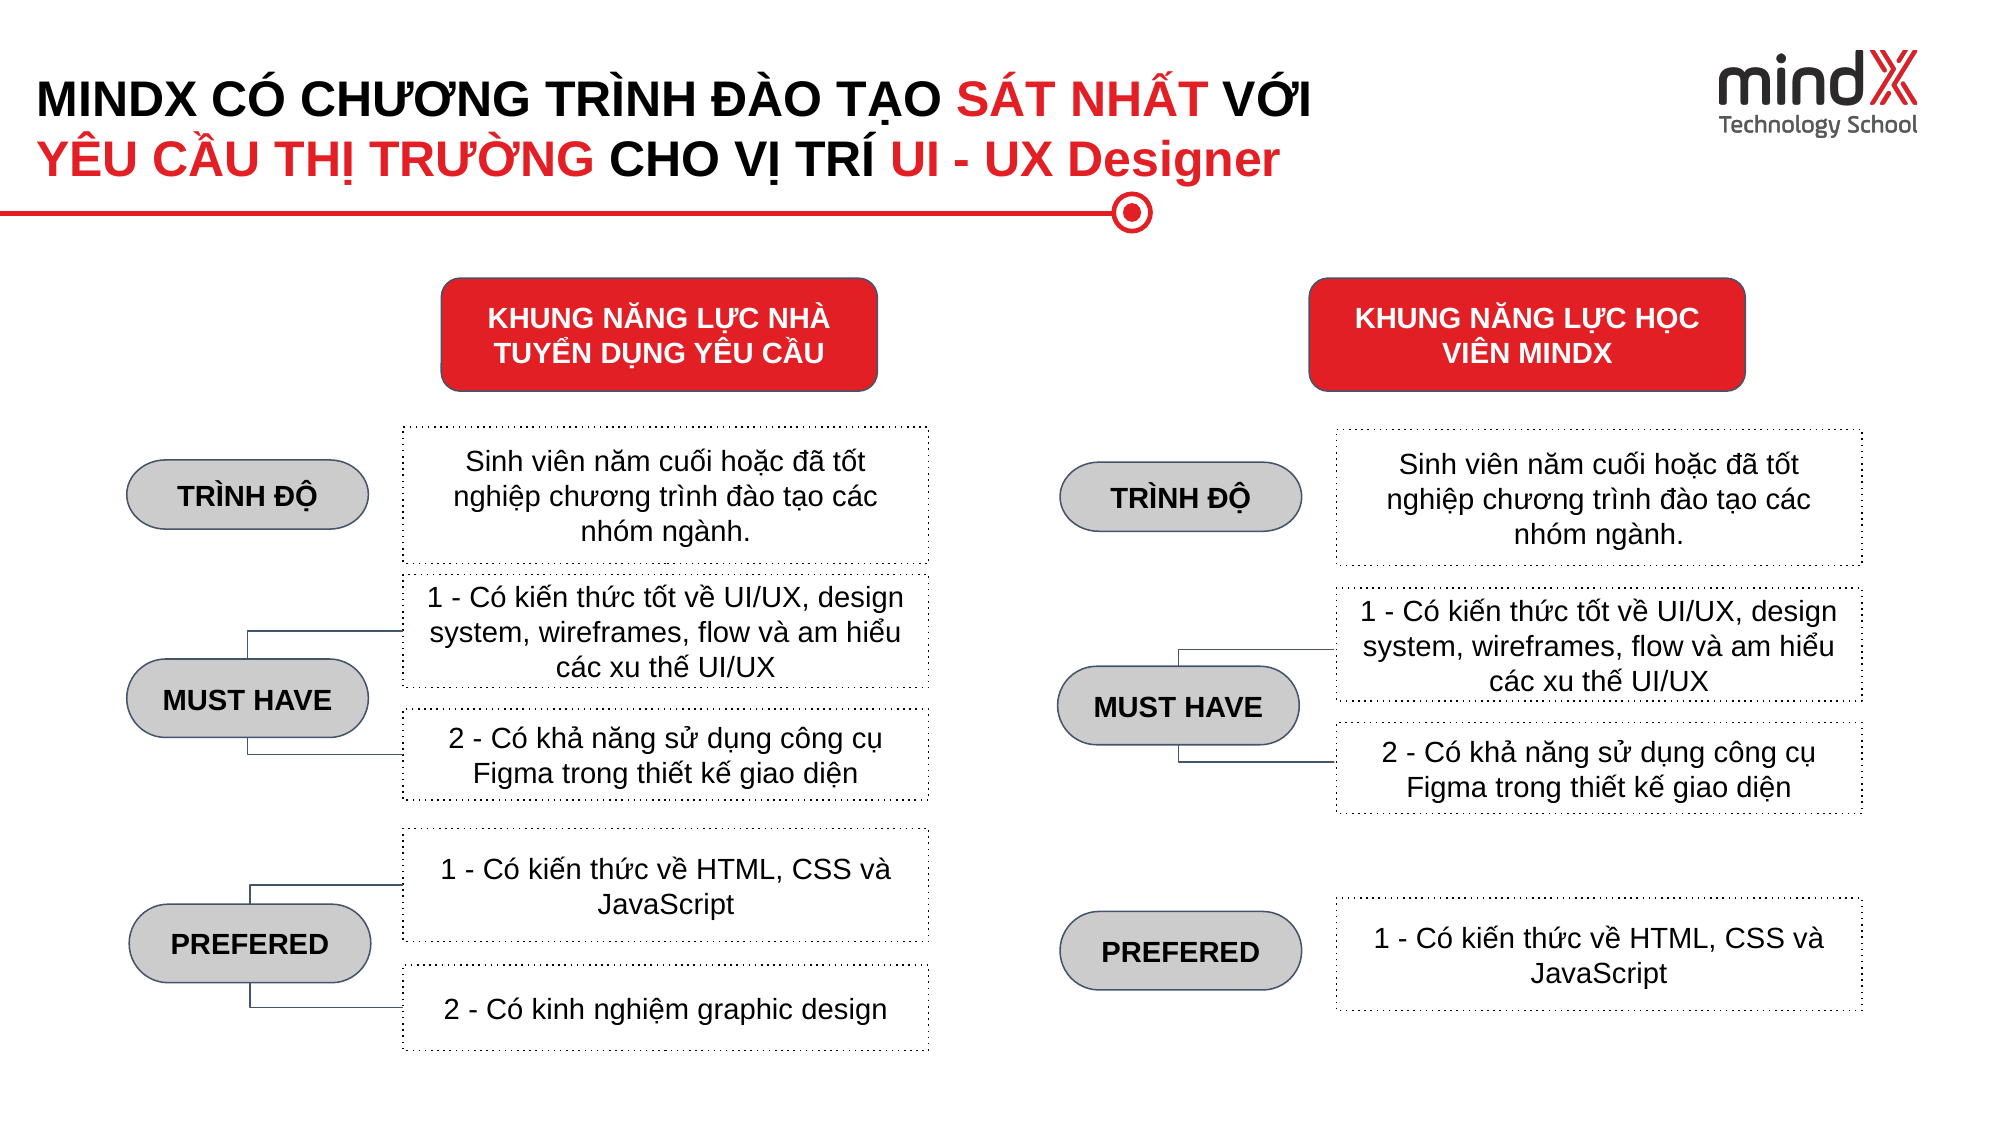

MINDX CÓ CHƯƠNG TRÌNH ĐÀO TẠO SÁT NHẤT VỚI
YÊU CẦU THỊ TRƯỜNG CHO VỊ TRÍ UI - UX Designer

KHUNG NĂNG LỰC NHÀ TUYỂN DỤNG YÊU CẦU
KHUNG NĂNG LỰC HỌC VIÊN MINDX
Sinh viên năm cuối hoặc đã tốt nghiệp chương trình đào tạo các nhóm ngành.
Sinh viên năm cuối hoặc đã tốt nghiệp chương trình đào tạo các nhóm ngành.
TRÌNH ĐỘ
TRÌNH ĐỘ
1 - Có kiến thức tốt về UI/UX, design system, wireframes, flow và am hiểu các xu thế UI/UX
1 - Có kiến thức tốt về UI/UX, design system, wireframes, flow và am hiểu các xu thế UI/UX
MUST HAVE
MUST HAVE
2 - Có khả năng sử dụng công cụ Figma trong thiết kế giao diện
2 - Có khả năng sử dụng công cụ Figma trong thiết kế giao diện
1 - Có kiến thức về HTML, CSS và JavaScript
1 - Có kiến thức về HTML, CSS và JavaScript
PREFERED
PREFERED
2 - Có kinh nghiệm graphic design